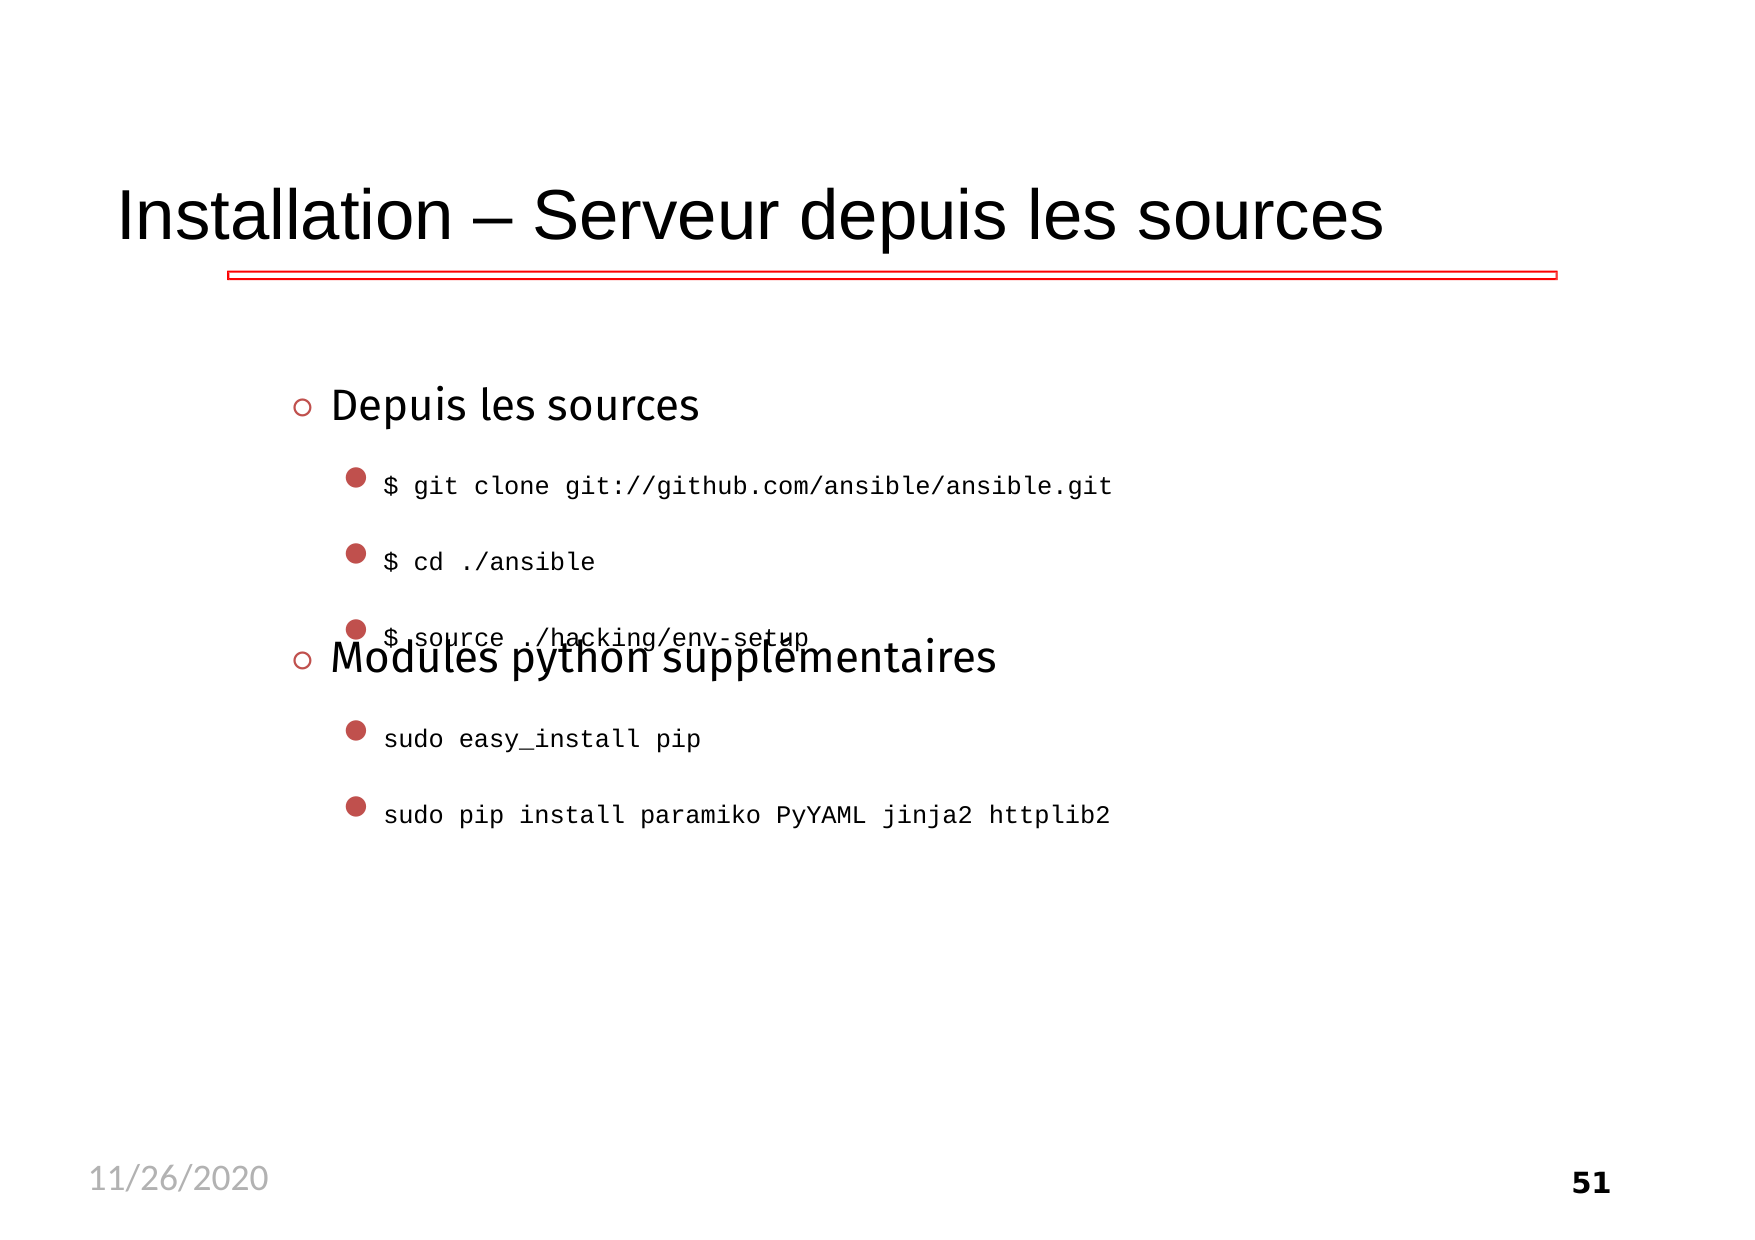

# Installation – Serveur depuis les sources
Depuis les sources
○
$ git clone git://github.com/ansible/ansible.git
$ cd ./ansible
$ source ./hacking/env-setup
Modules python supplémentaires
○
sudo easy_install pip
sudo pip install paramiko PyYAML jinja2 httplib2
11/26/2020
51